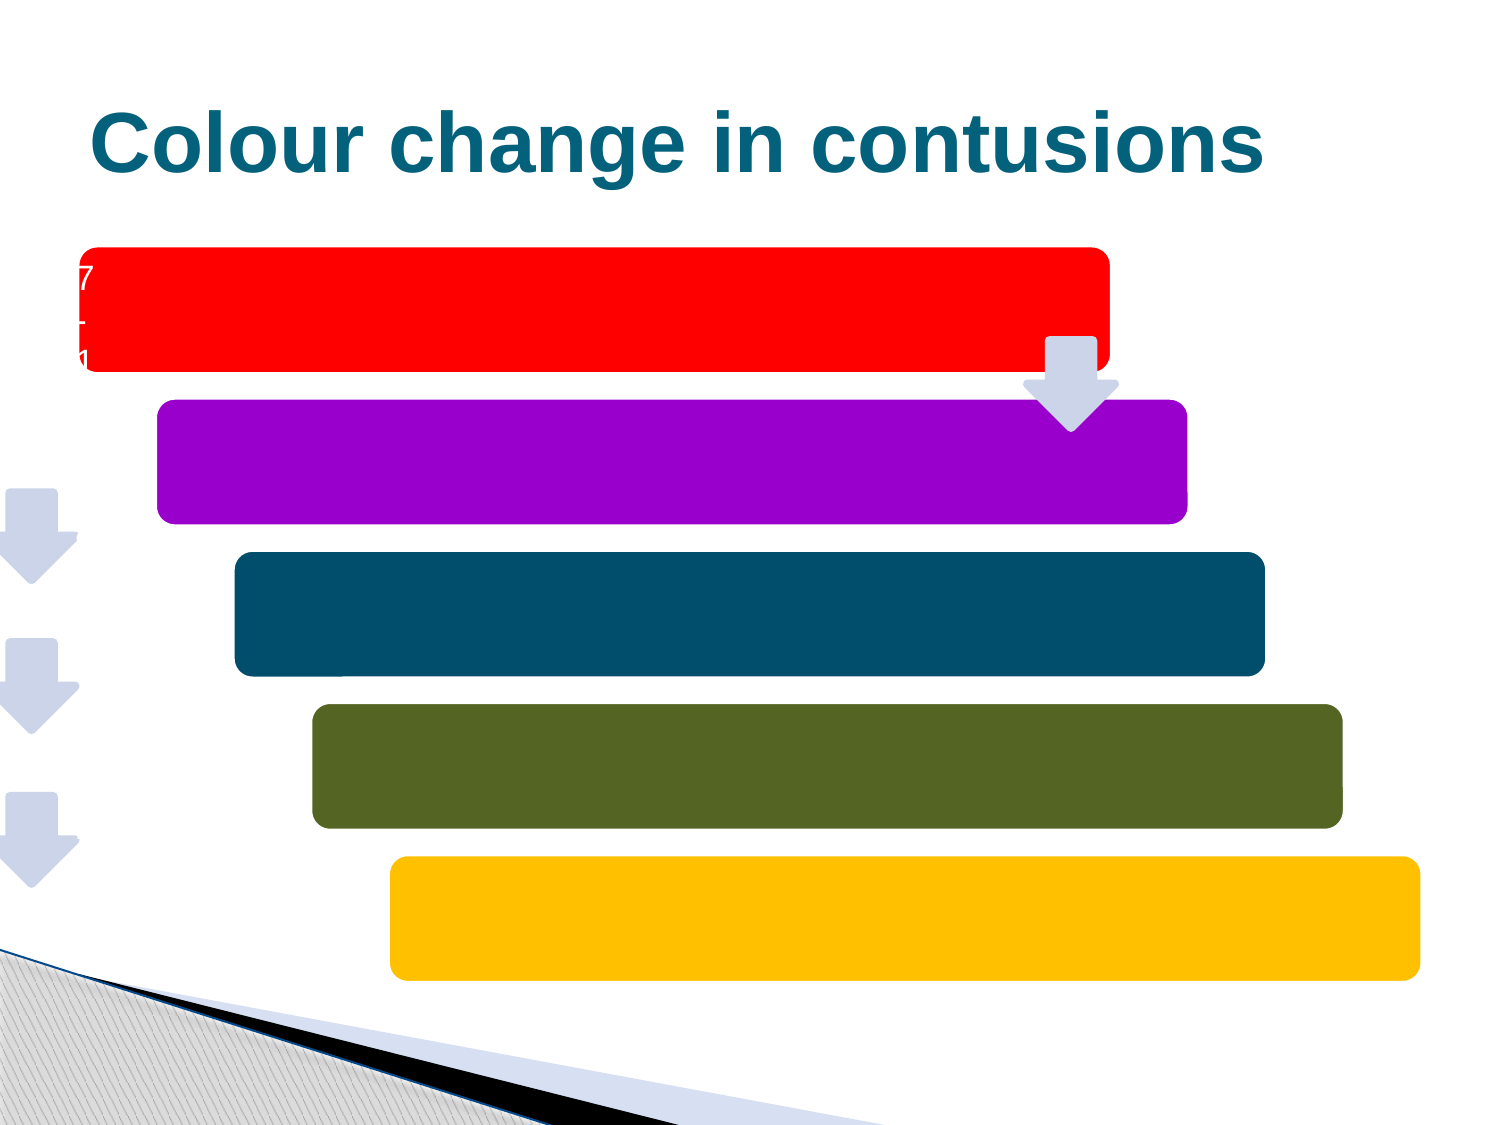

# Colour change in contusions
7-10 days: yellow